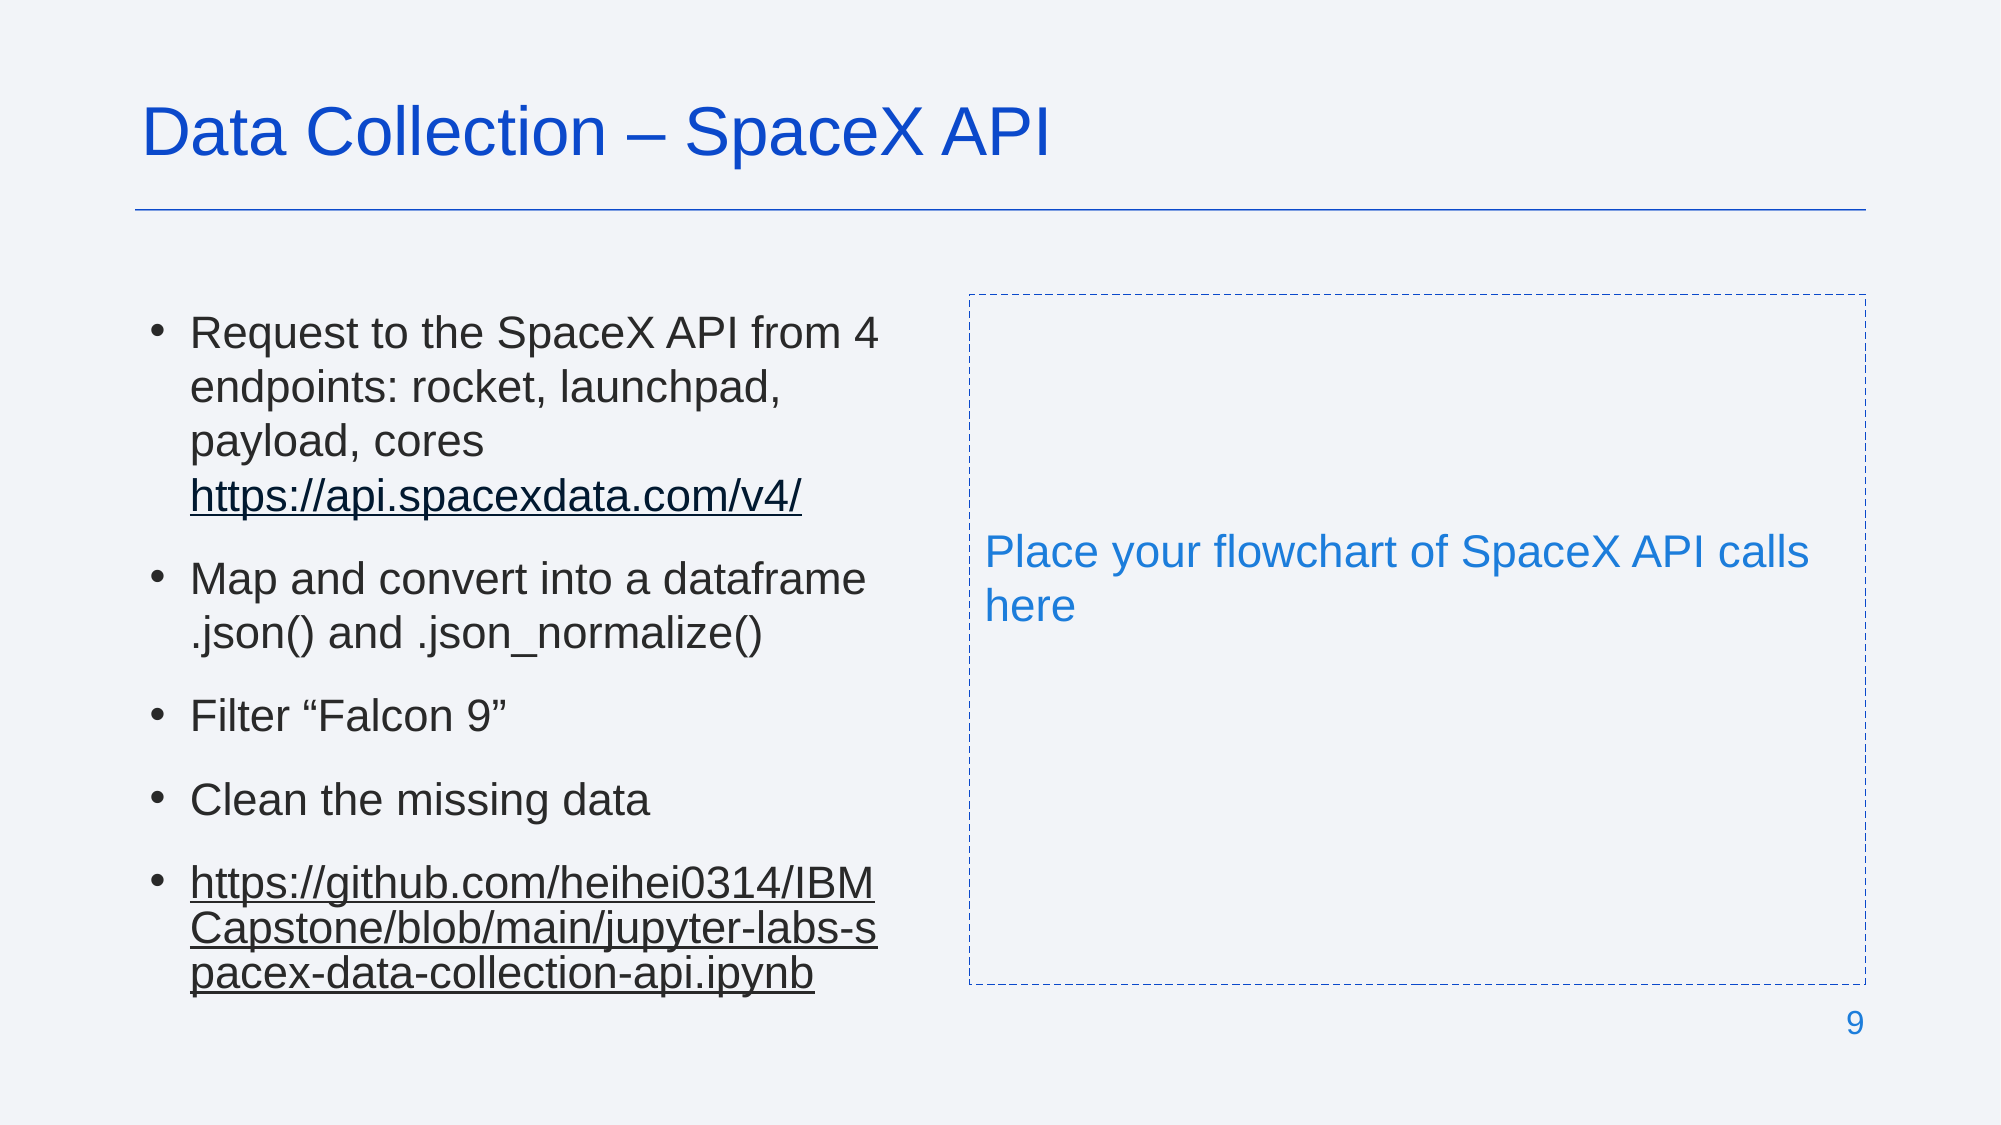

Data Collection – SpaceX API

Place your flowchart of SpaceX API calls here
Request to the SpaceX API from 4 endpoints: rocket, launchpad, payload, cores
https://api.spacexdata.com/v4/
Map and convert into a dataframe
.json() and .json_normalize()
Filter “Falcon 9”
Clean the missing data
https://github.com/heihei0314/IBMCapstone/blob/main/jupyter-labs-spacex-data-collection-api.ipynb

9